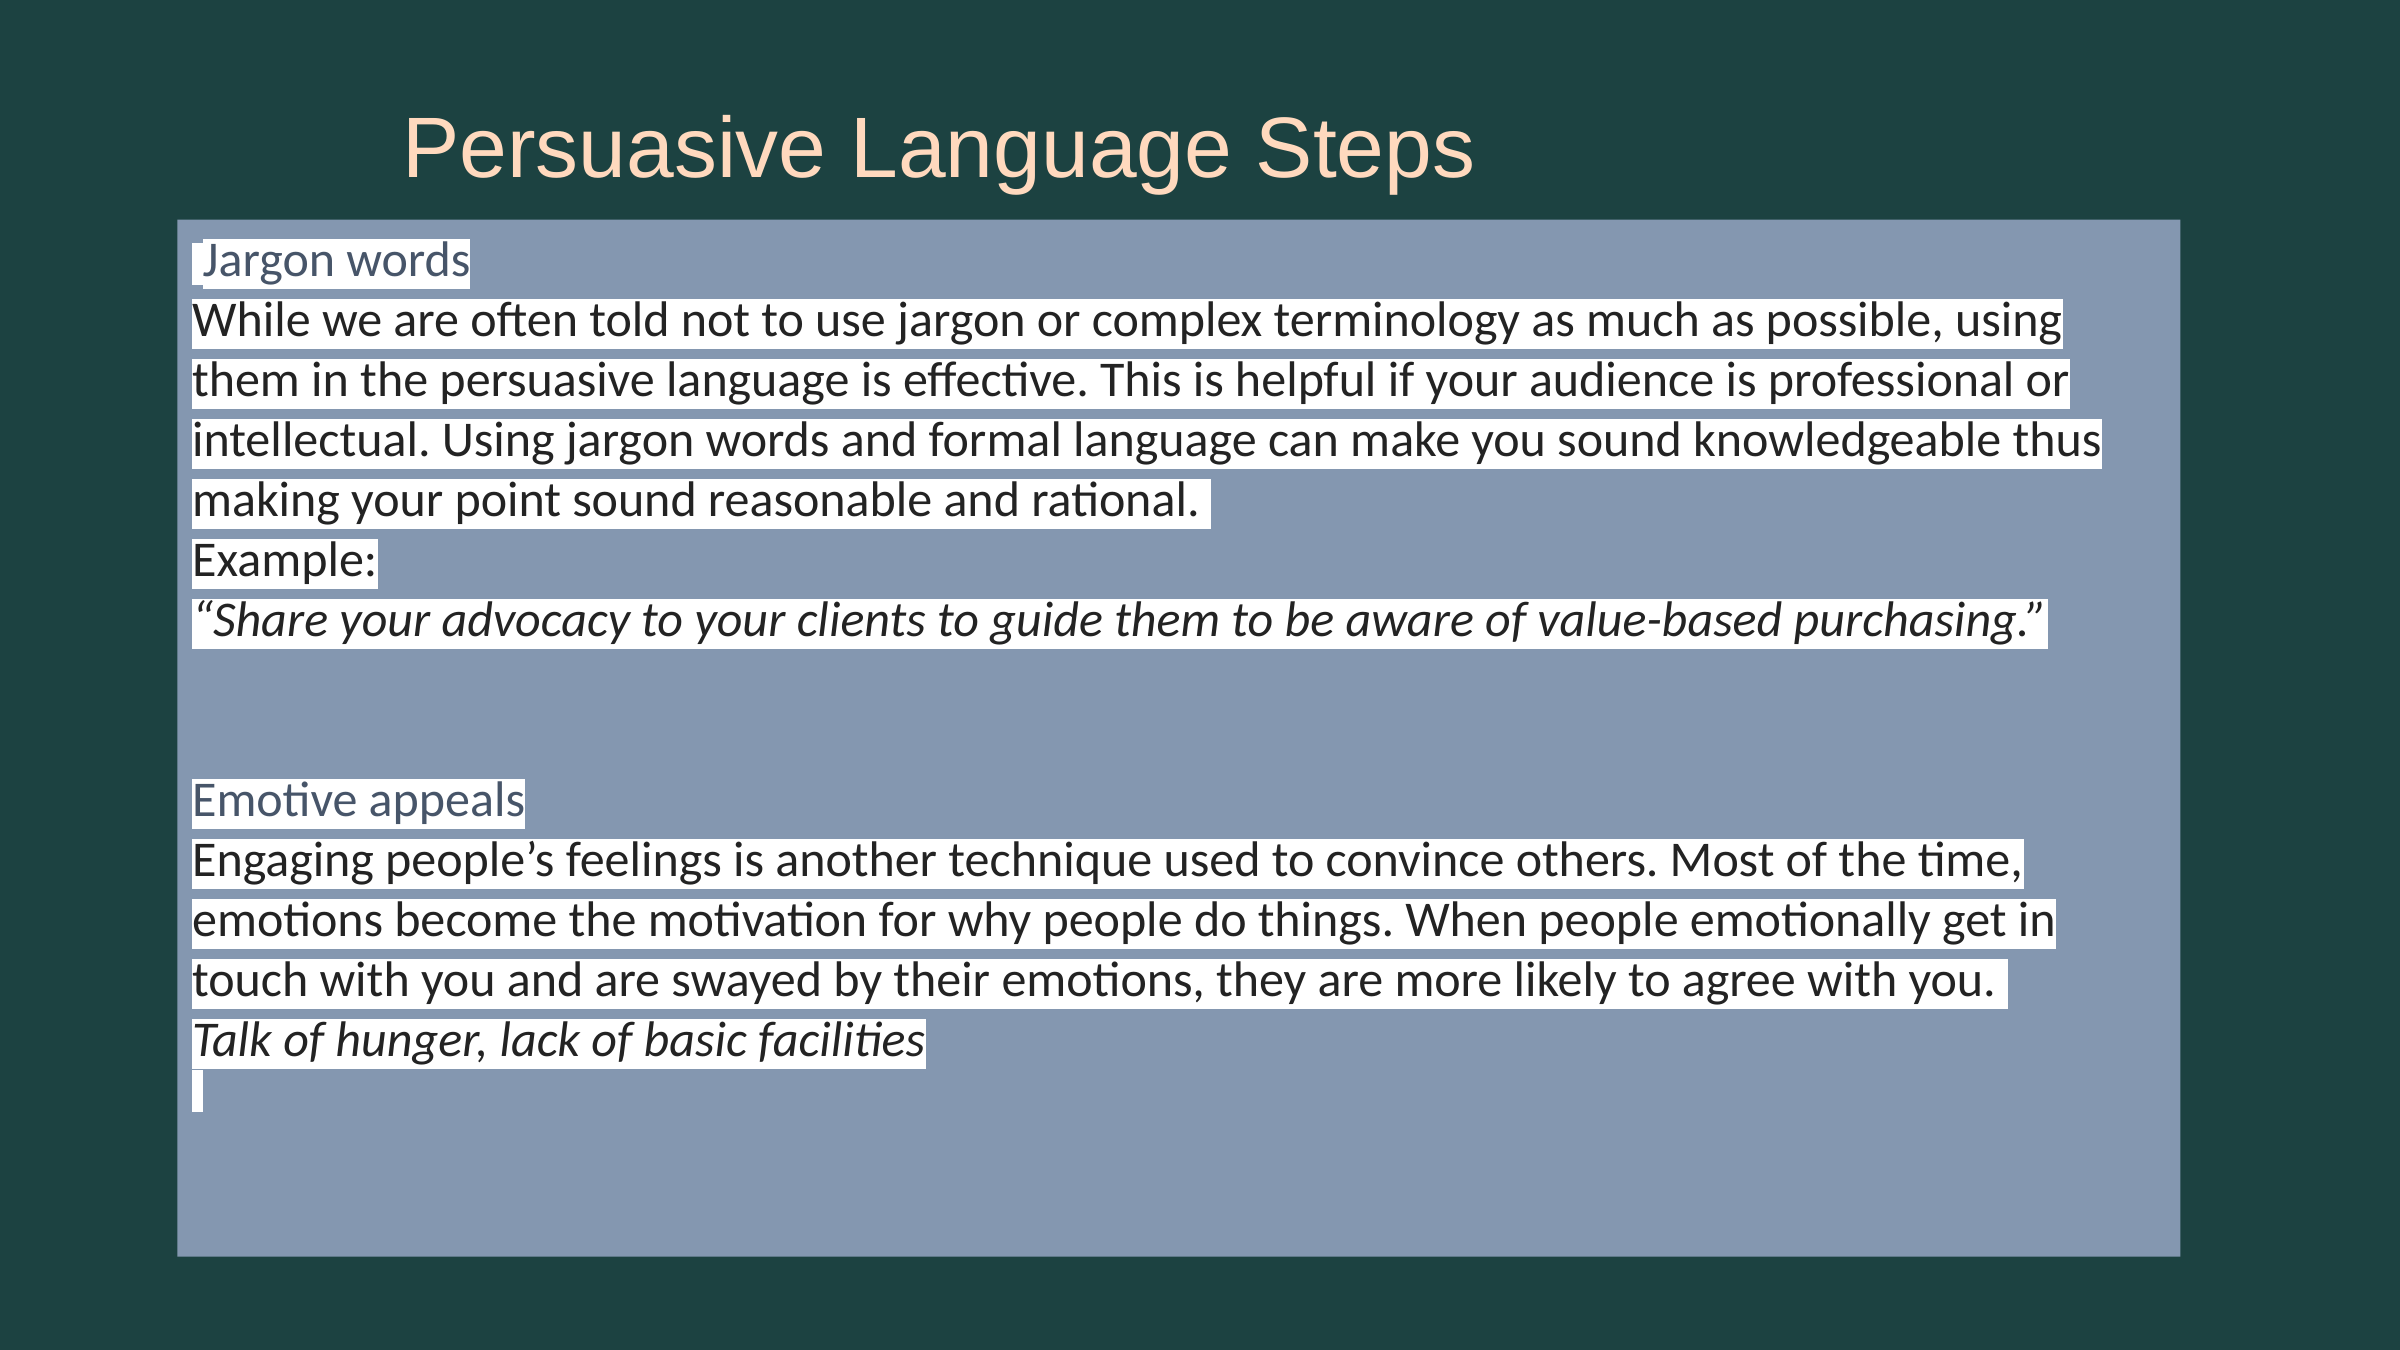

Persuasive Language Steps
 Jargon words
While we are often told not to use jargon or complex terminology as much as possible, using them in the persuasive language is effective. This is helpful if your audience is professional or intellectual. Using jargon words and formal language can make you sound knowledgeable thus making your point sound reasonable and rational.
Example:
“Share your advocacy to your clients to guide them to be aware of value-based purchasing.”

Emotive appeals
Engaging people’s feelings is another technique used to convince others. Most of the time, emotions become the motivation for why people do things. When people emotionally get in touch with you and are swayed by their emotions, they are more likely to agree with you.
Talk of hunger, lack of basic facilities